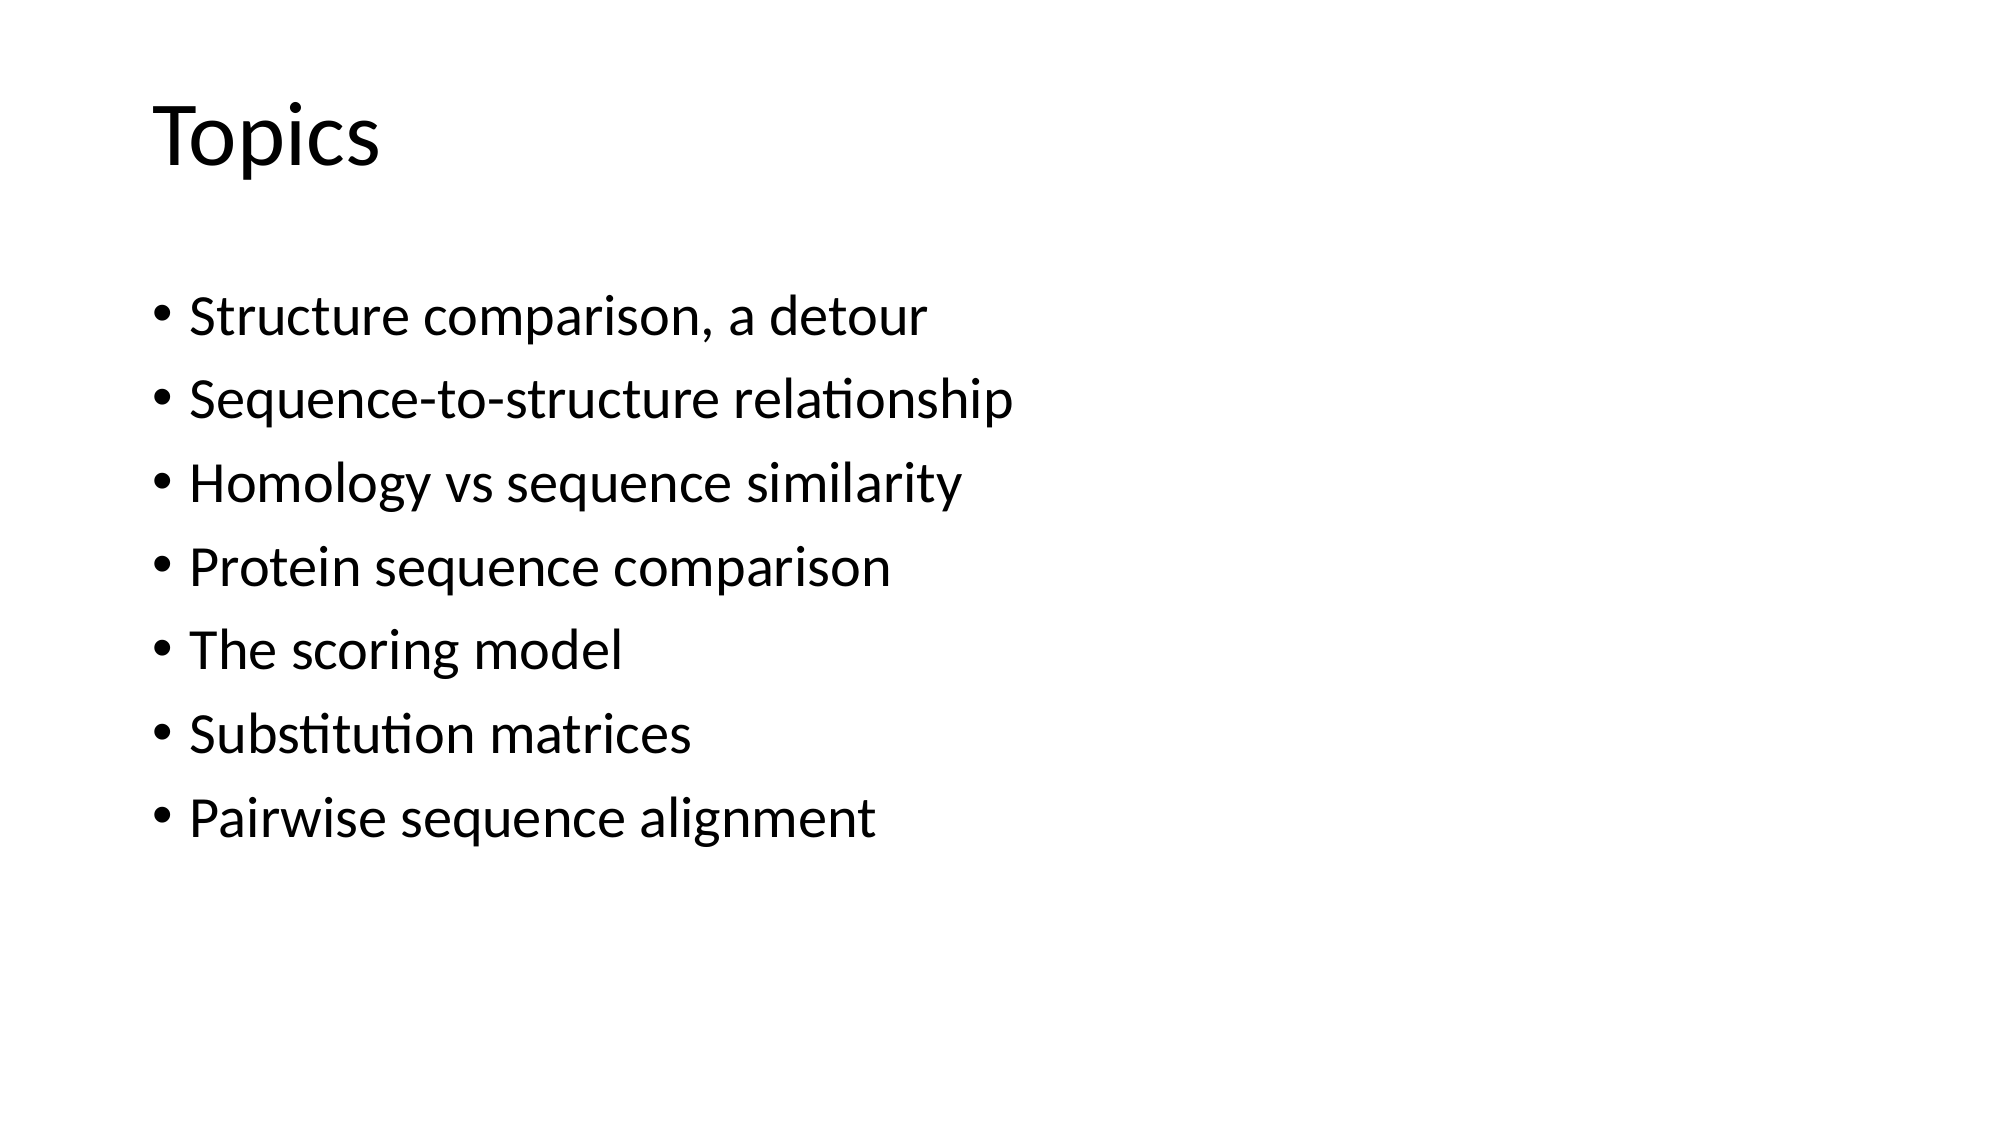

# Topics
Structure comparison, a detour
Sequence-to-structure relationship
Homology vs sequence similarity
Protein sequence comparison
The scoring model
Substitution matrices
Pairwise sequence alignment